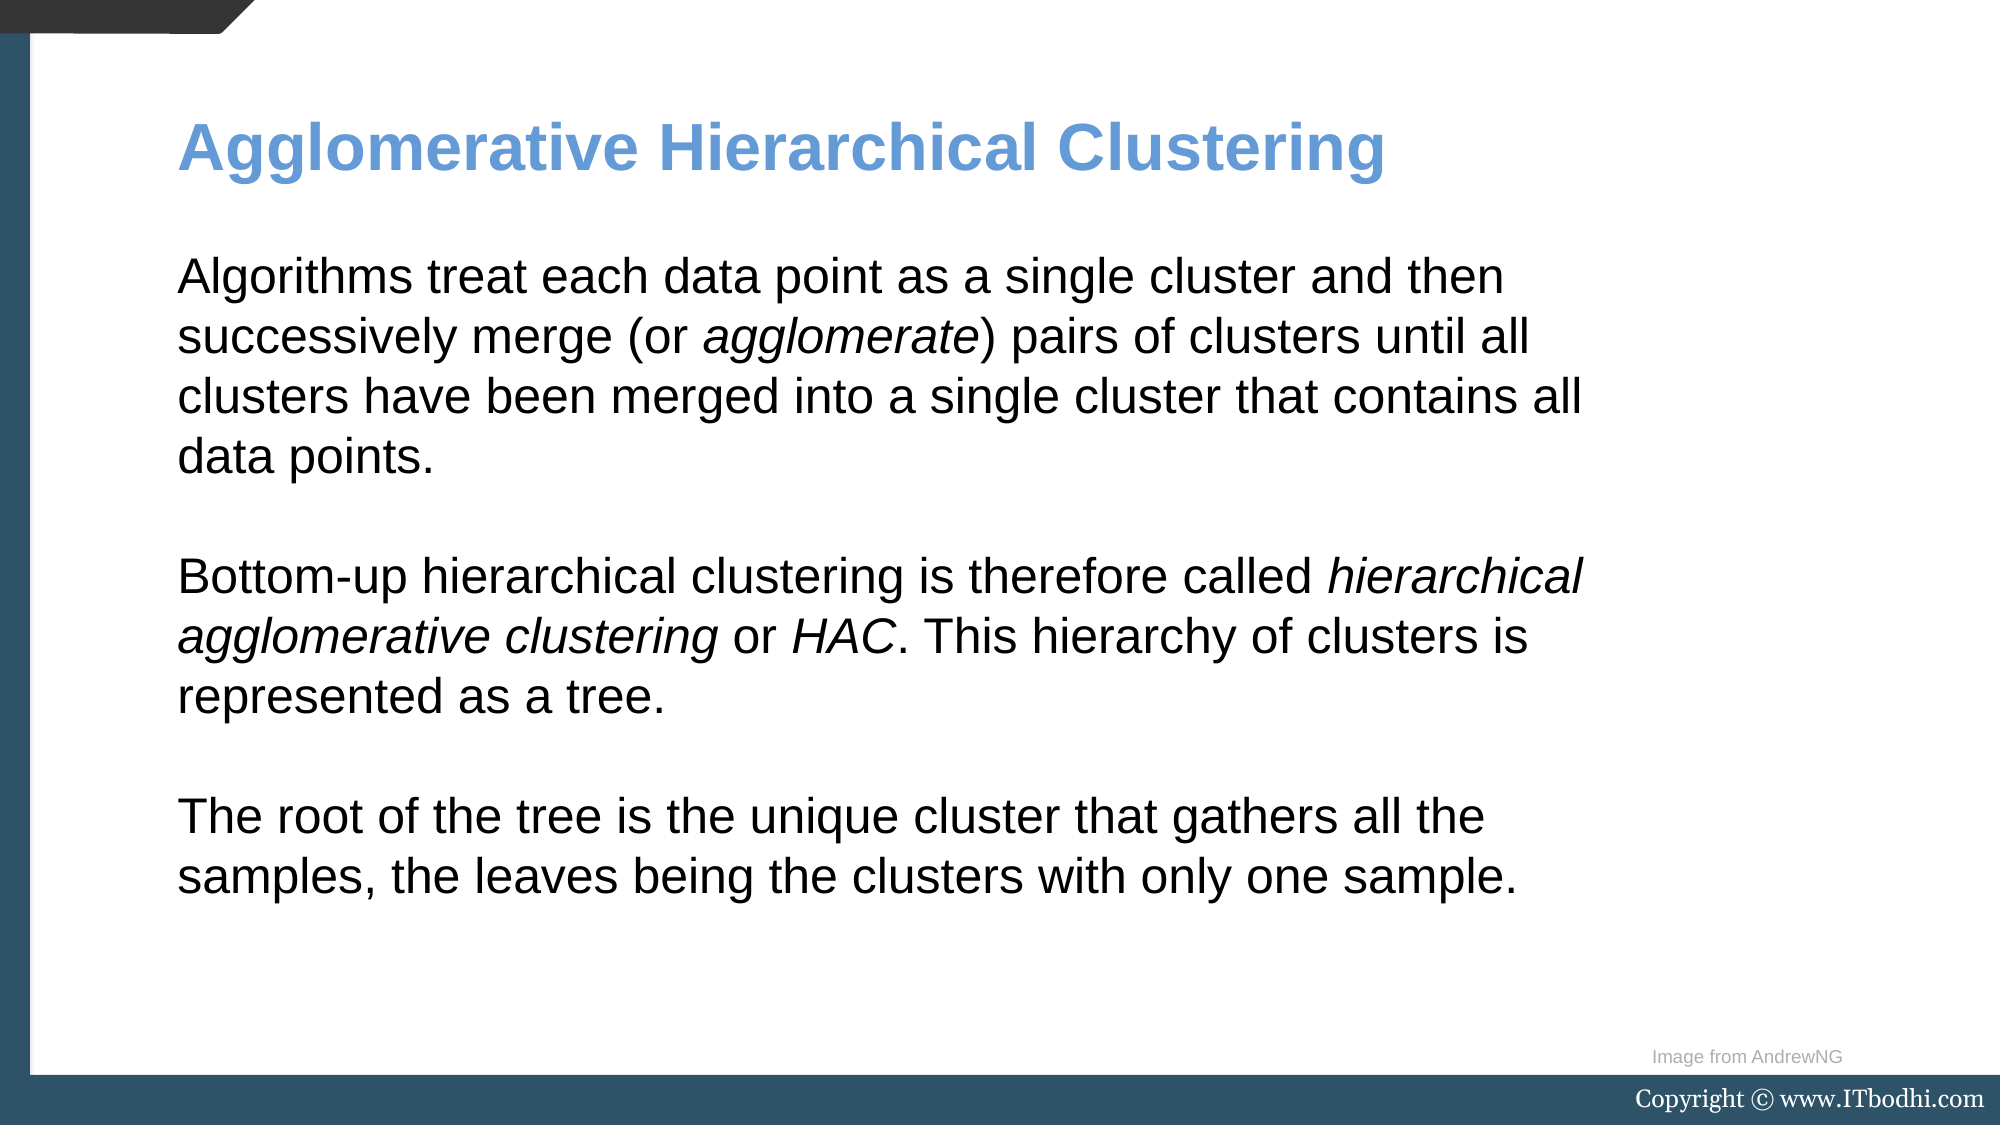

Agglomerative Hierarchical Clustering

Algorithms treat each data point as a single cluster and then successively merge (or agglomerate) pairs of clusters until all clusters have been merged into a single cluster that contains all data points.

Bottom-up hierarchical clustering is therefore called hierarchical agglomerative clustering or HAC. This hierarchy of clusters is represented as a tree.

The root of the tree is the unique cluster that gathers all the samples, the leaves being the clusters with only one sample.

Image from AndrewNG
Copyright © www.ITbodhi.com